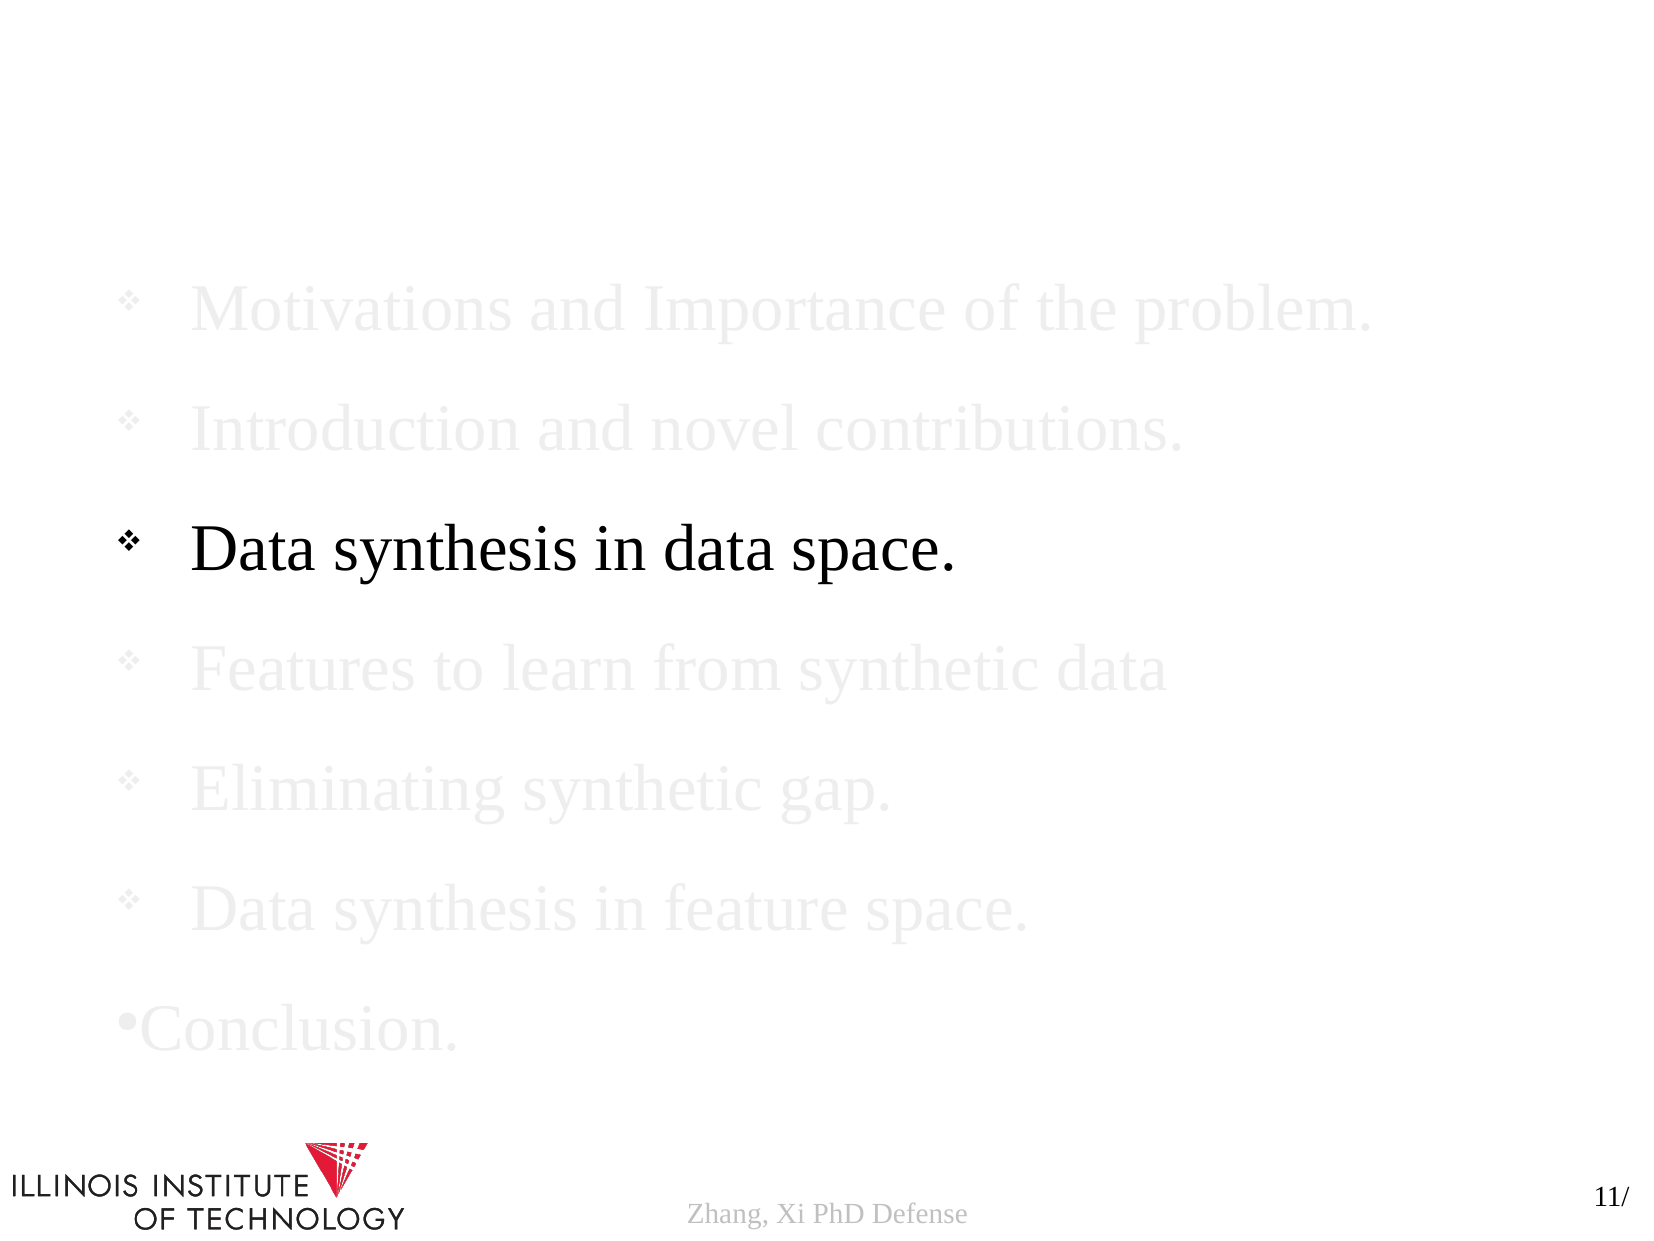

Motivations and Importance of the problem.
Introduction and novel contributions.
Data synthesis in data space.
Features to learn from synthetic data
Eliminating synthetic gap.
Data synthesis in feature space.
Conclusion.
11/
Zhang, Xi PhD Defense